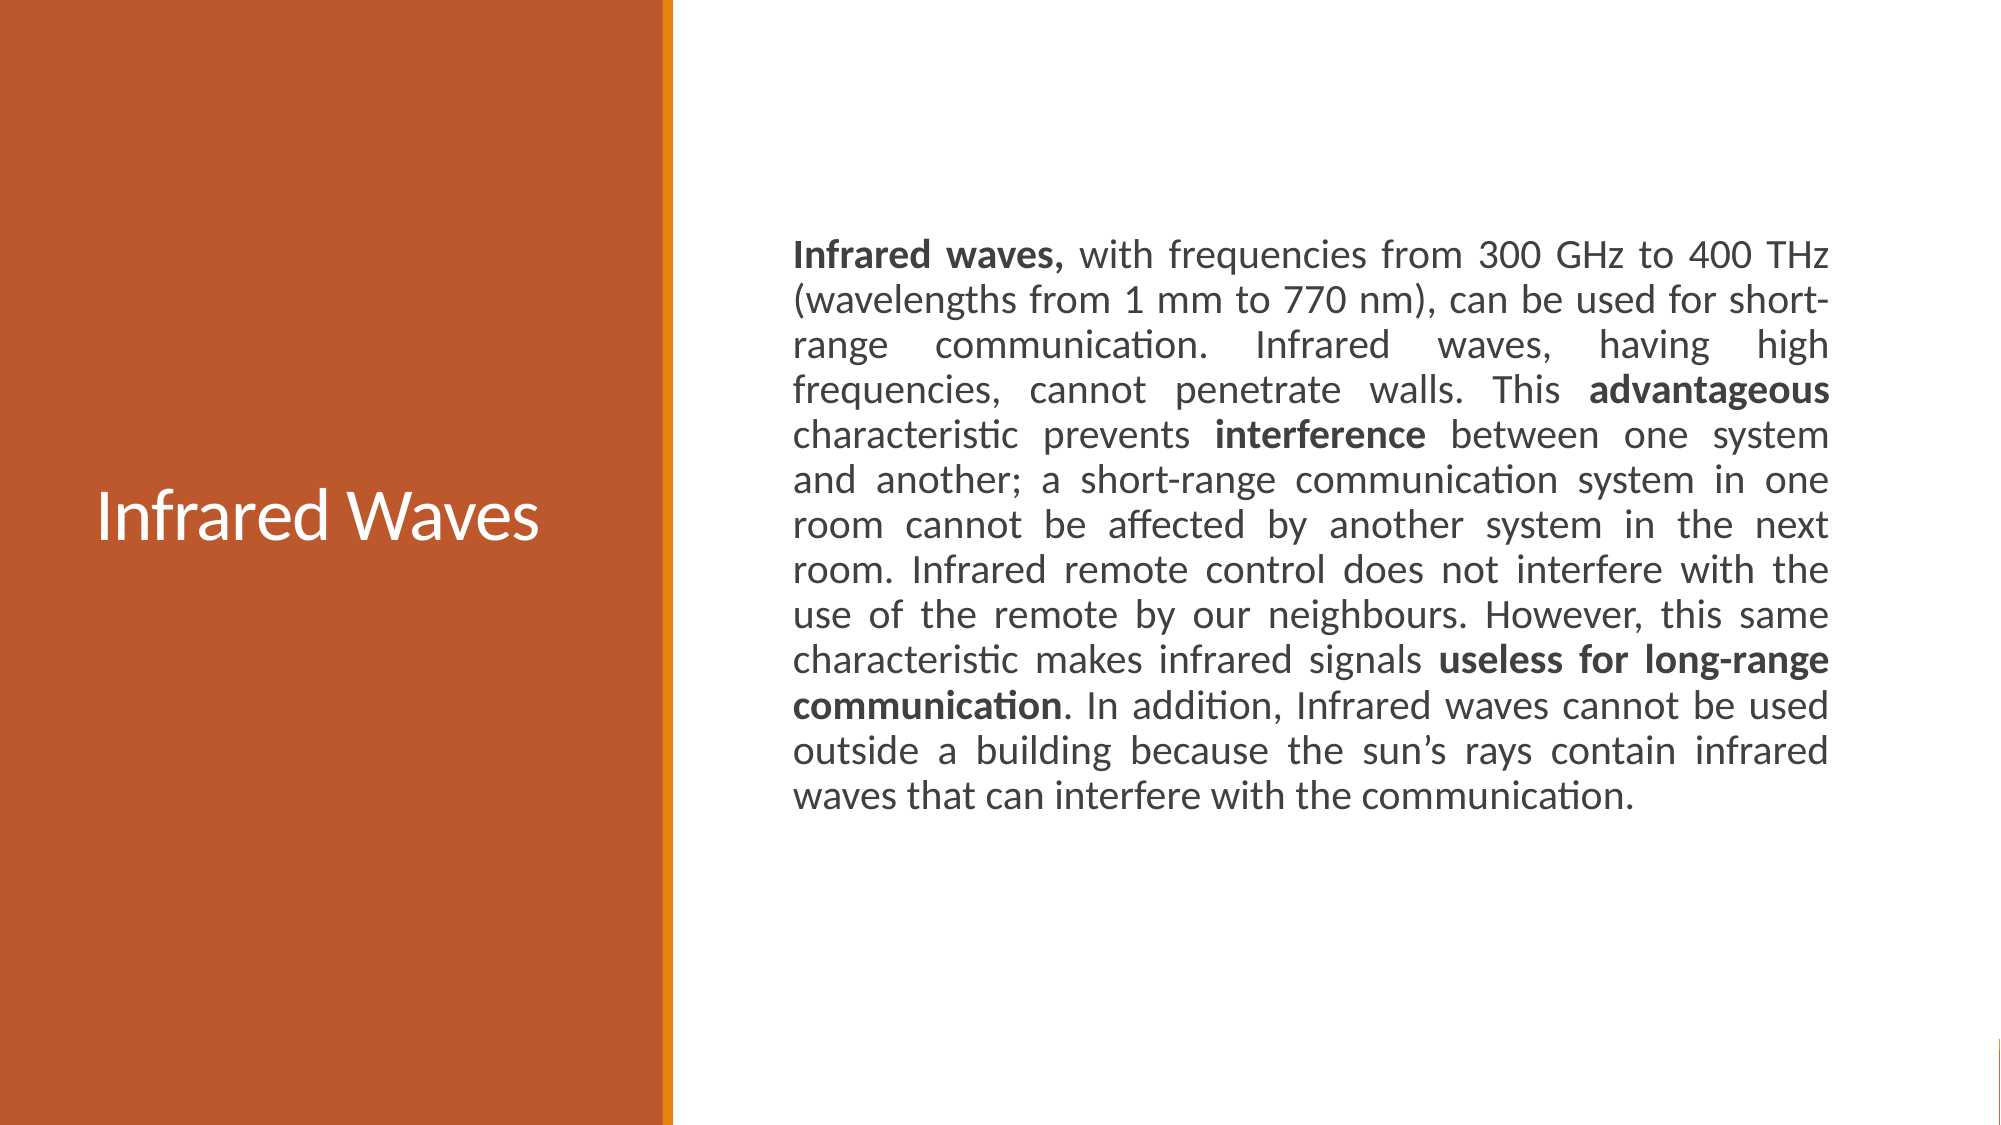

# Infrared Waves
Infrared waves, with frequencies from 300 GHz to 400 THz (wavelengths from 1 mm to 770 nm), can be used for short-range communication. Infrared waves, having high frequencies, cannot penetrate walls. This advantageous characteristic prevents interference between one system and another; a short-range communication system in one room cannot be affected by another system in the next room. Infrared remote control does not interfere with the use of the remote by our neighbours. However, this same characteristic makes infrared signals useless for long-range communication. In addition, Infrared waves cannot be used outside a building because the sun’s rays contain infrared waves that can interfere with the communication.